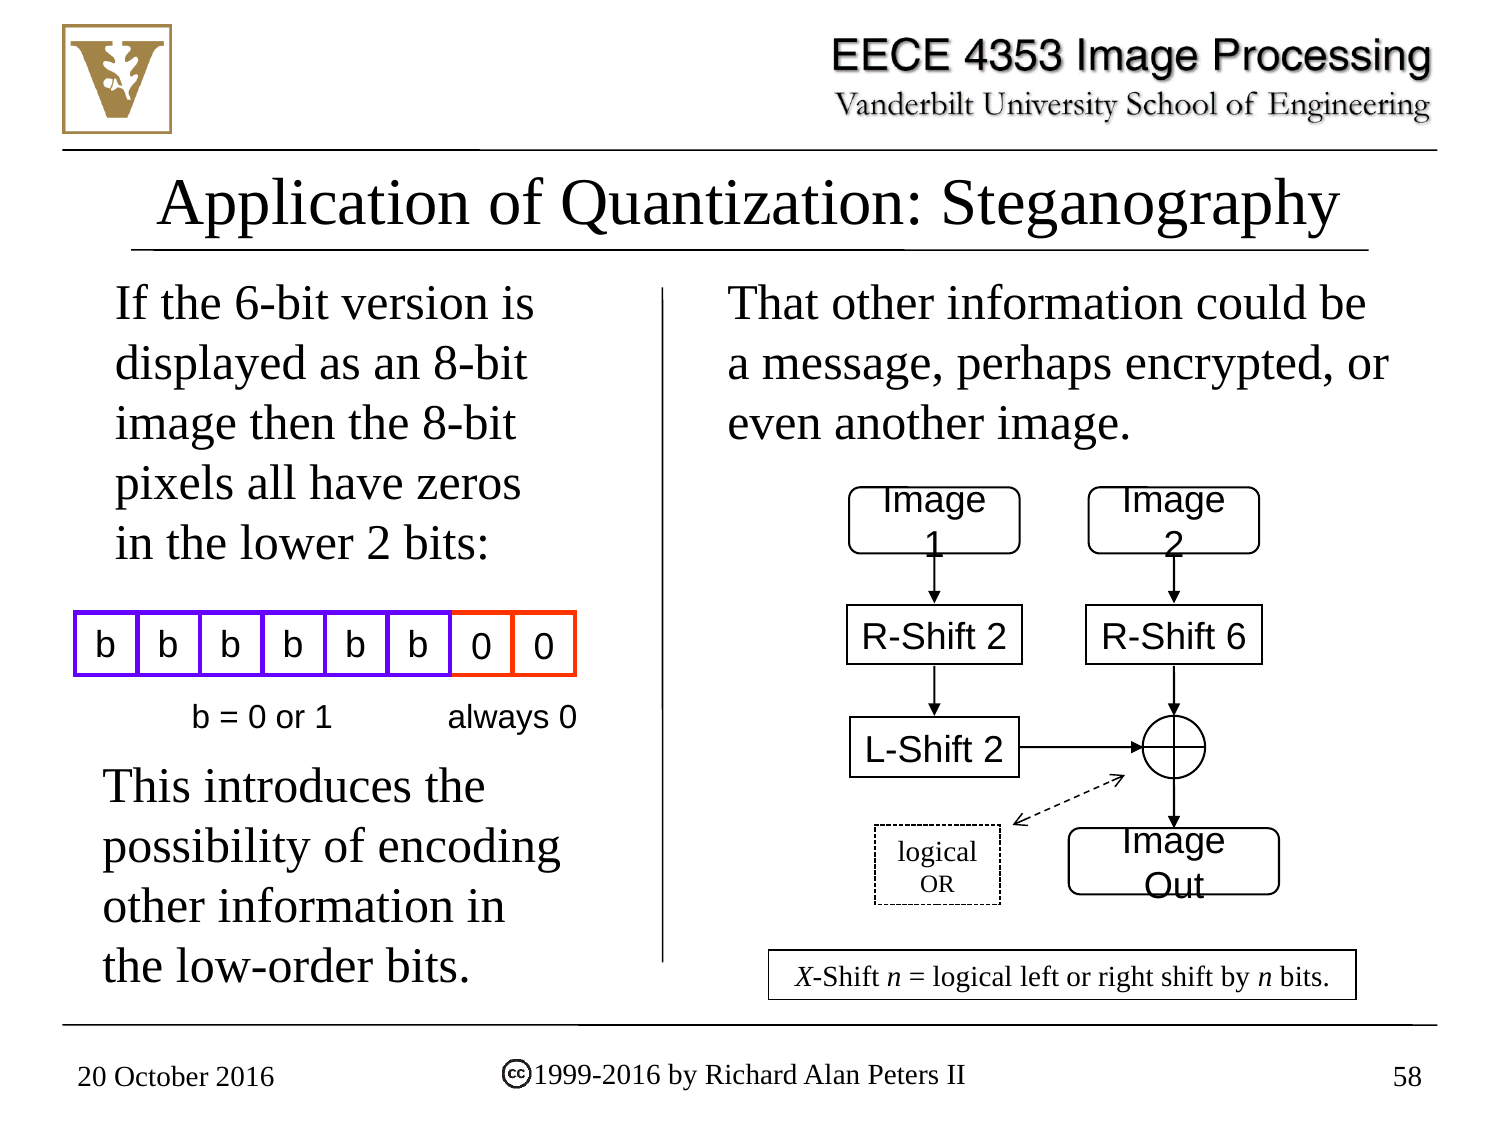

# Application of Quantization: Steganography

If the 6-bit version is displayed as an 8-bit image then the 8-bit pixels all have zeros in the lower 2 bits:
That other information could be a message, perhaps encrypted, or even another image.

Image 1

R-Shift 2

L-Shift 2
Image 2

R-Shift 6

Image Out

b
b
b
b
b
b
0
0
always 0
b = 0 or 1
This introduces the possibility of encoding other information in the low-order bits.

logical OR
X-Shift n = logical left or right shift by n bits.
20 October 2016
58
1999-2016 by Richard Alan Peters II